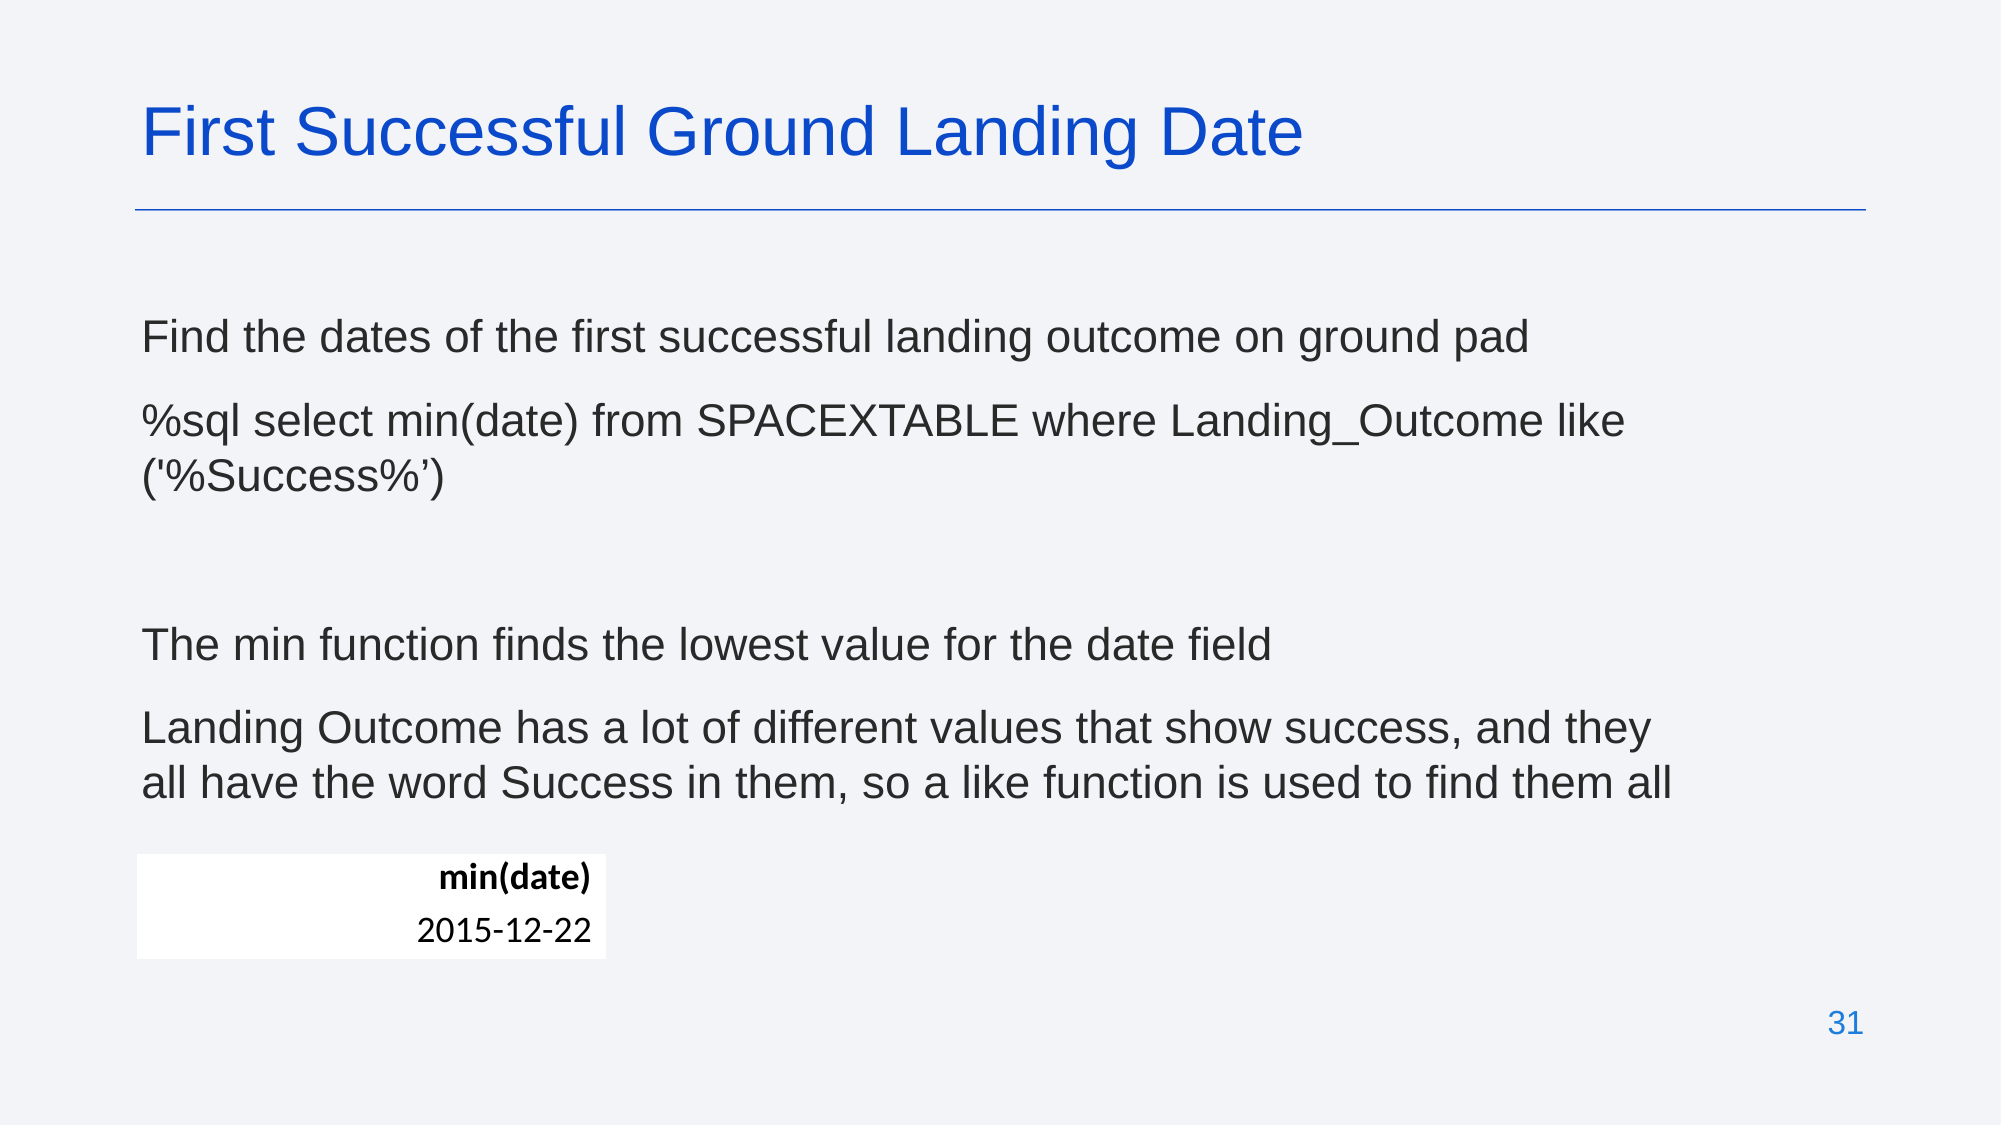

First Successful Ground Landing Date
Find the dates of the first successful landing outcome on ground pad
%sql select min(date) from SPACEXTABLE where Landing_Outcome like ('%Success%’)

The min function finds the lowest value for the date field
Landing Outcome has a lot of different values that show success, and they all have the word Success in them, so a like function is used to find them all
| min(date) |
| --- |
| 2015-12-22 |
31